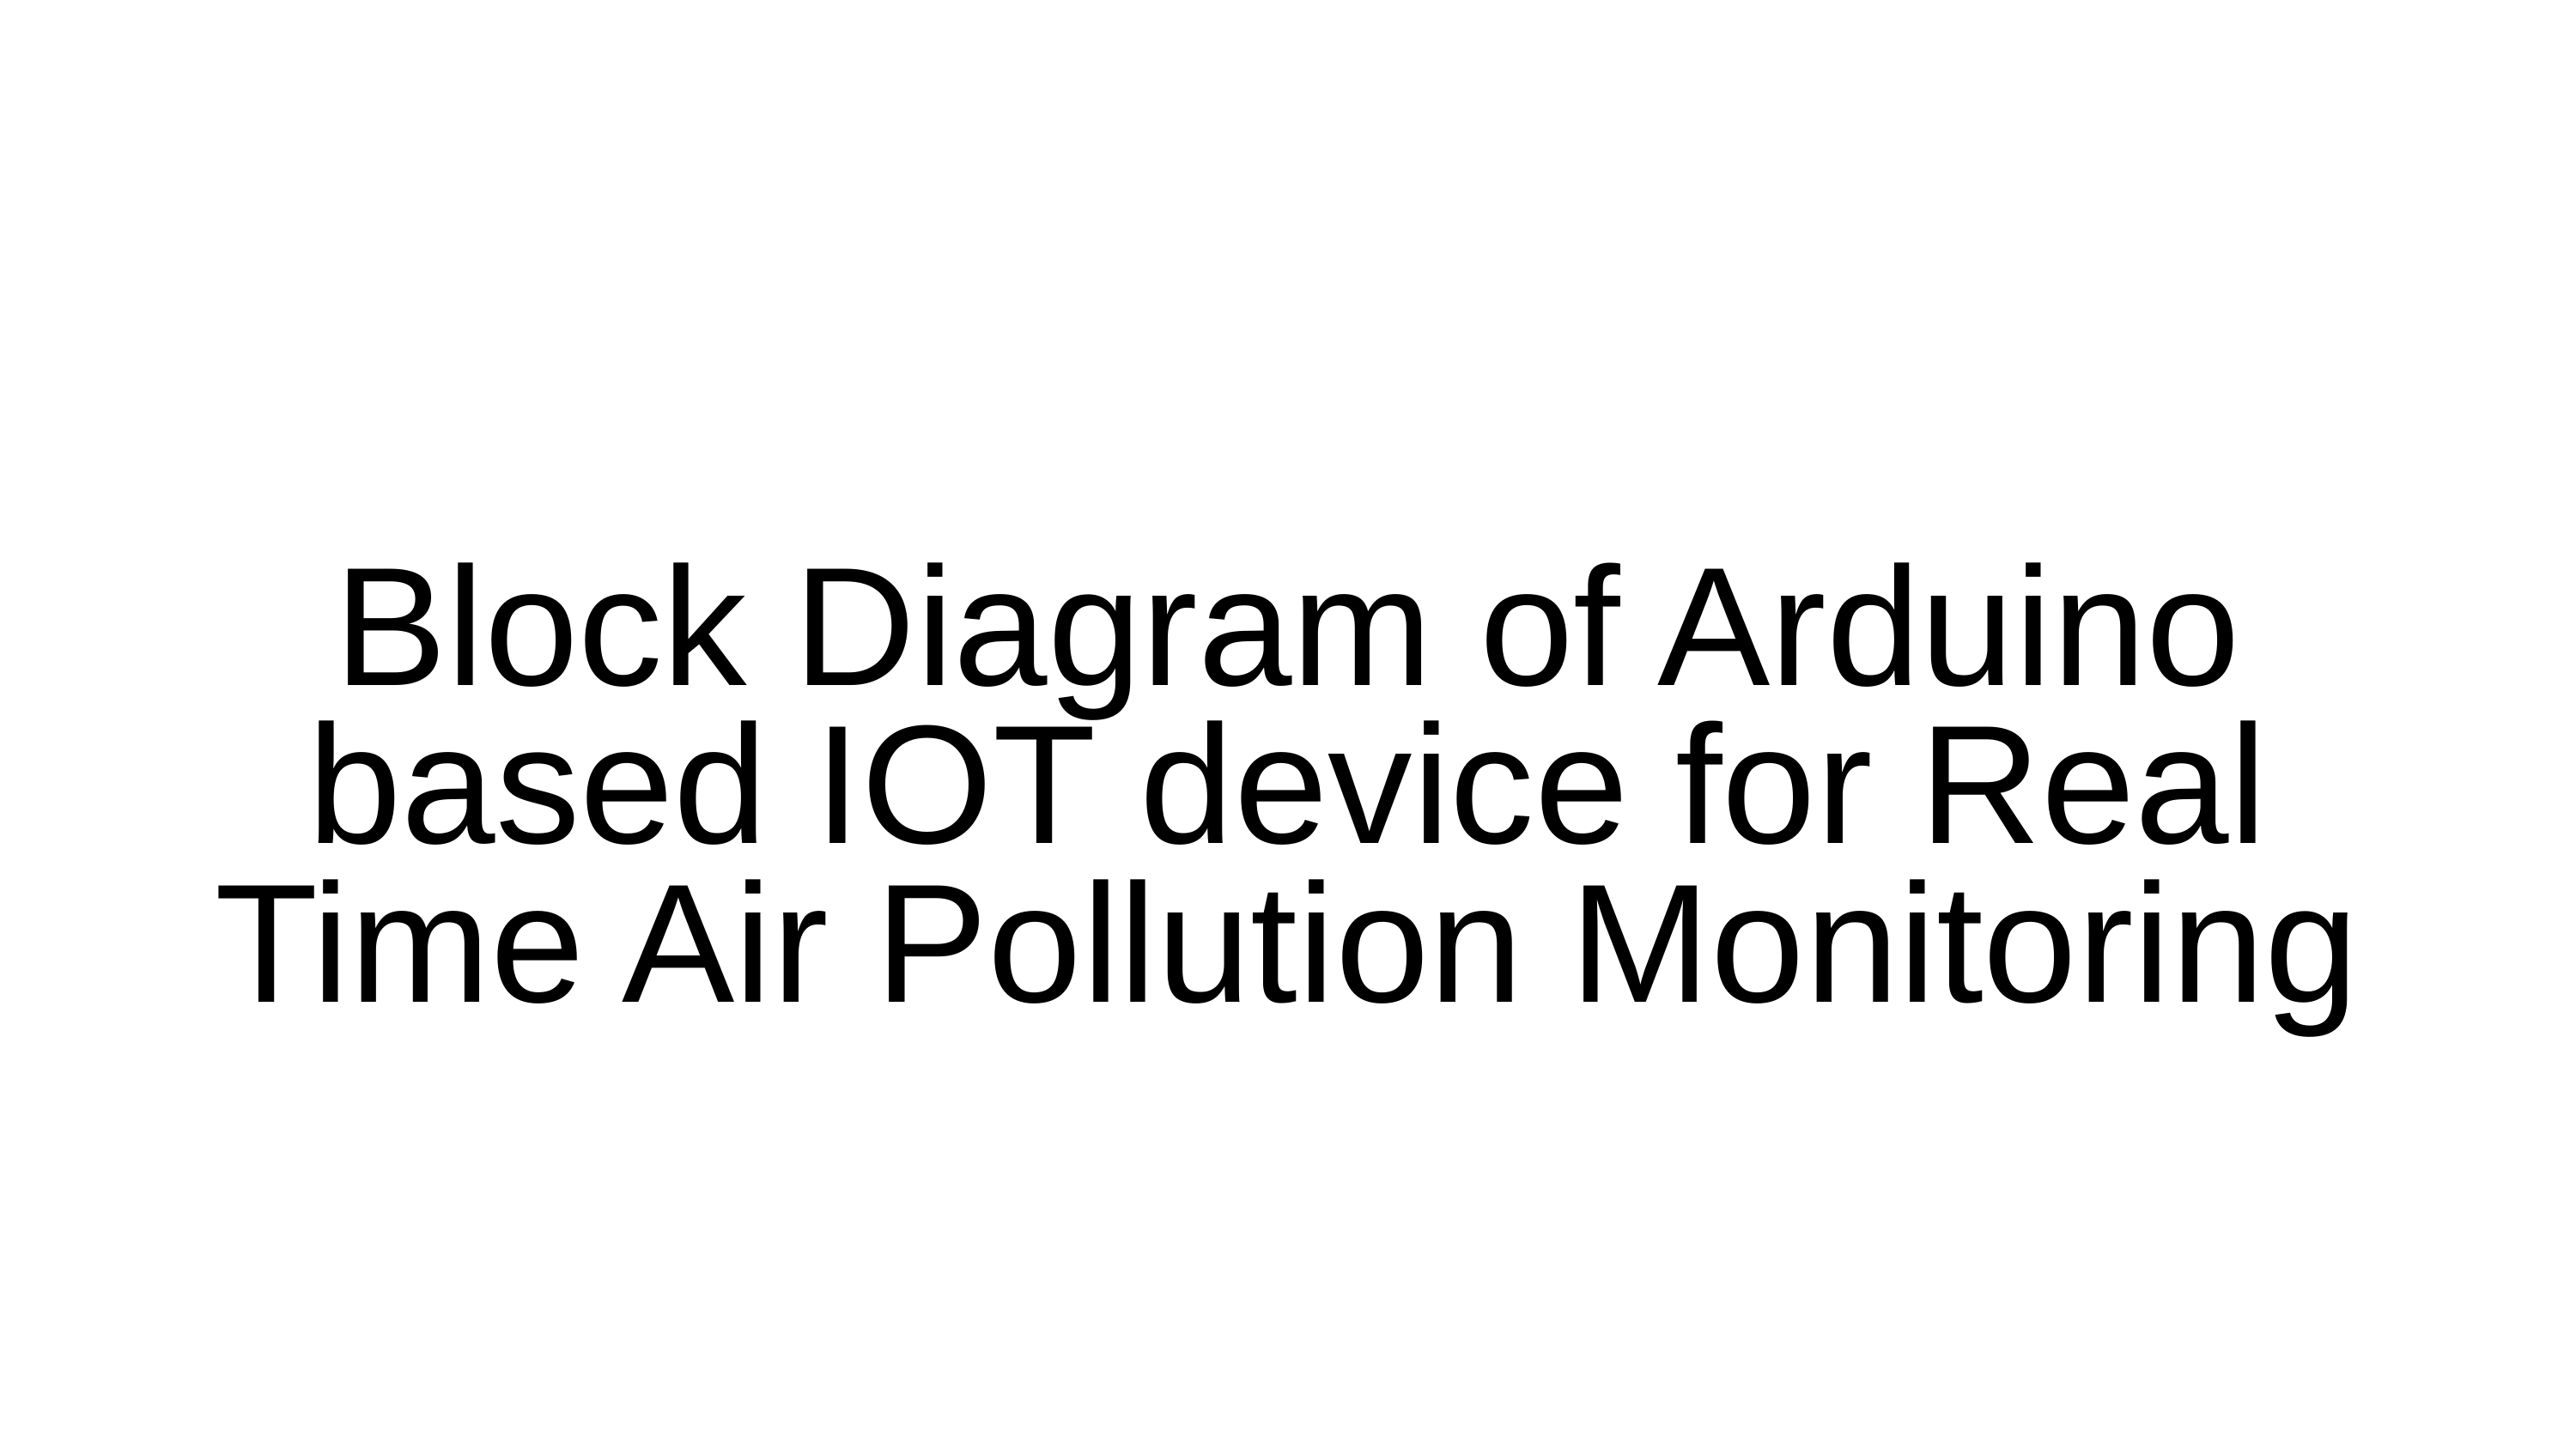

Block Diagram of Arduino based IOT device for Real Time Air Pollution Monitoring